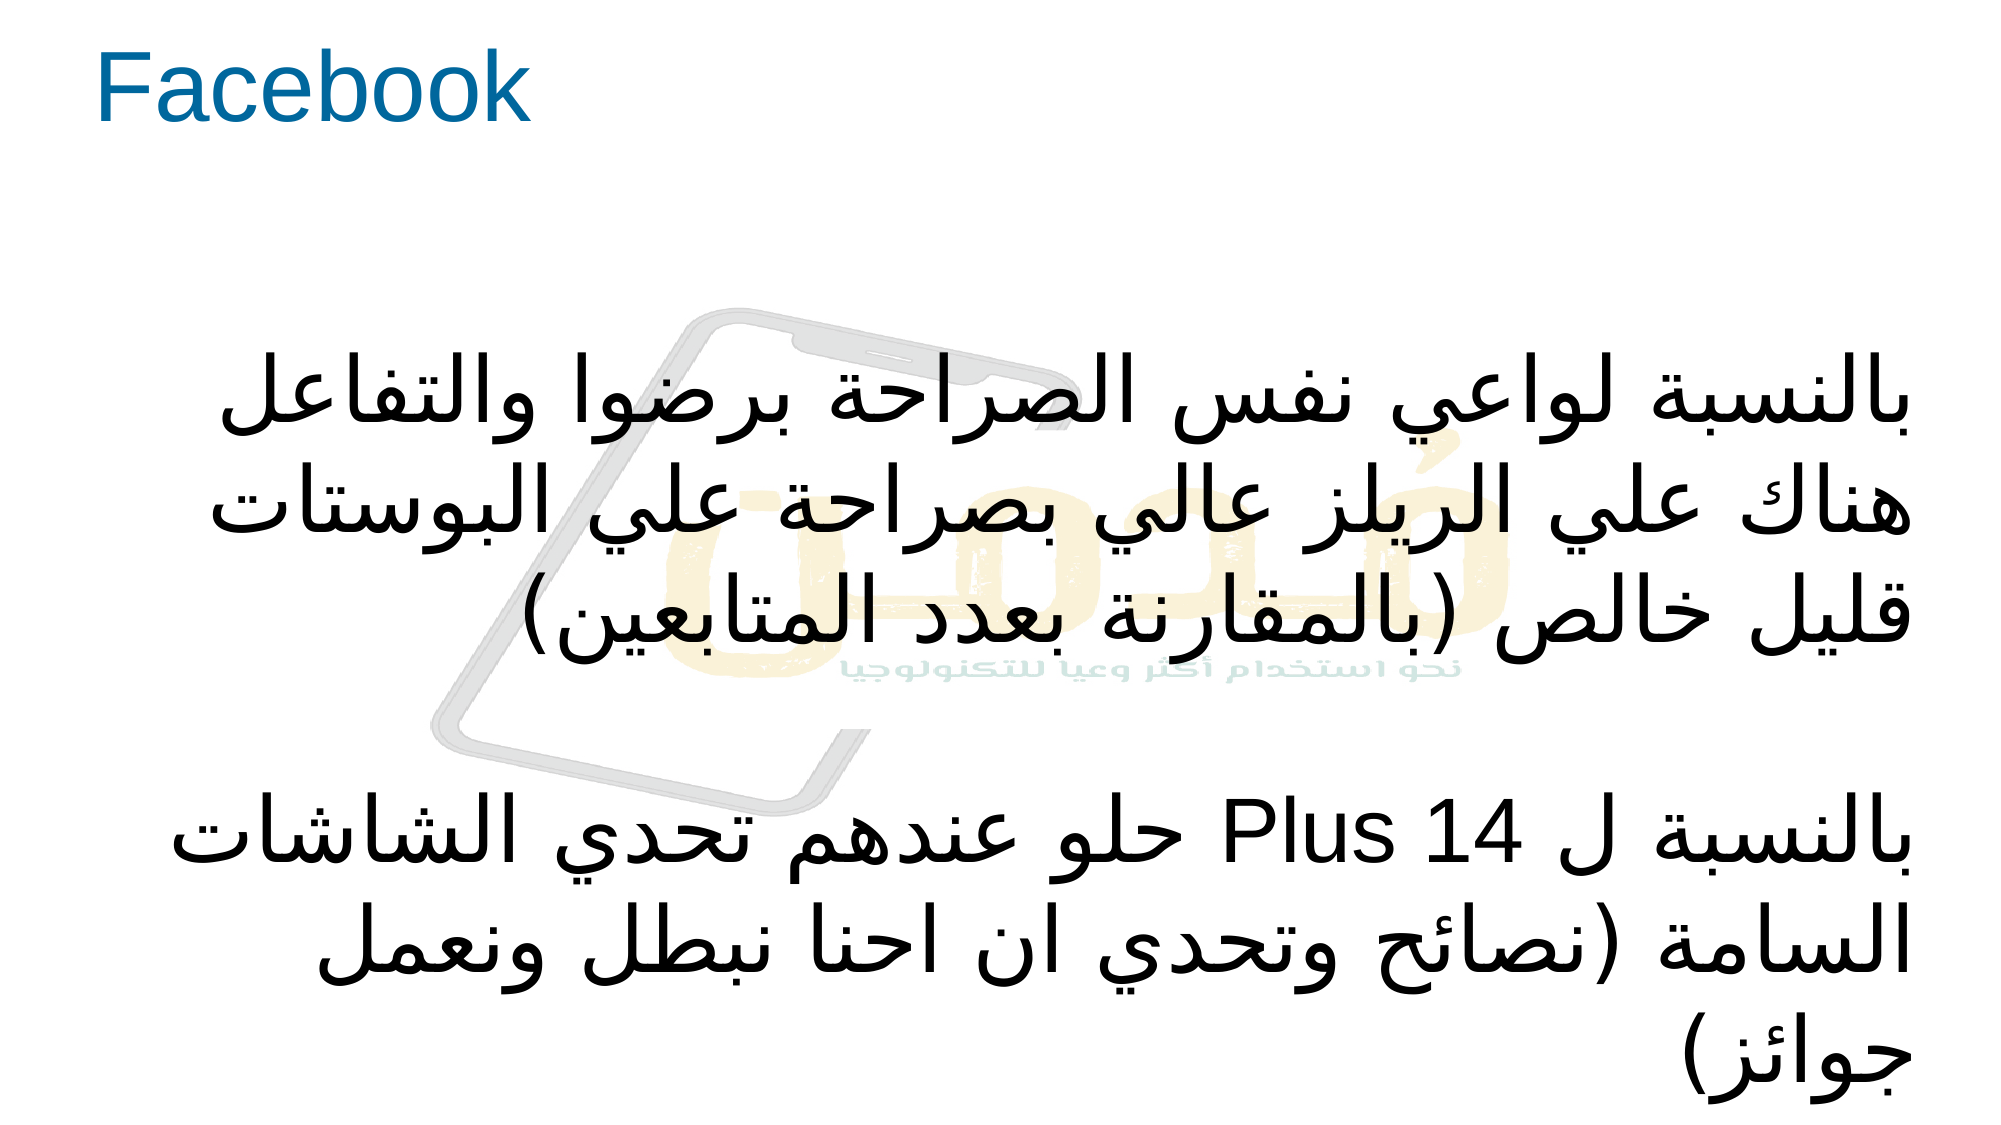

Facebook
بالنسبة لواعي نفس الصراحة برضوا والتفاعل هناك علي الريلز عالي بصراحة علي البوستات قليل خالص (بالمقارنة بعدد المتابعين)

بالنسبة ل Plus 14 حلو عندهم تحدي الشاشات السامة (نصائح وتحدي ان احنا نبطل ونعمل جوائز)